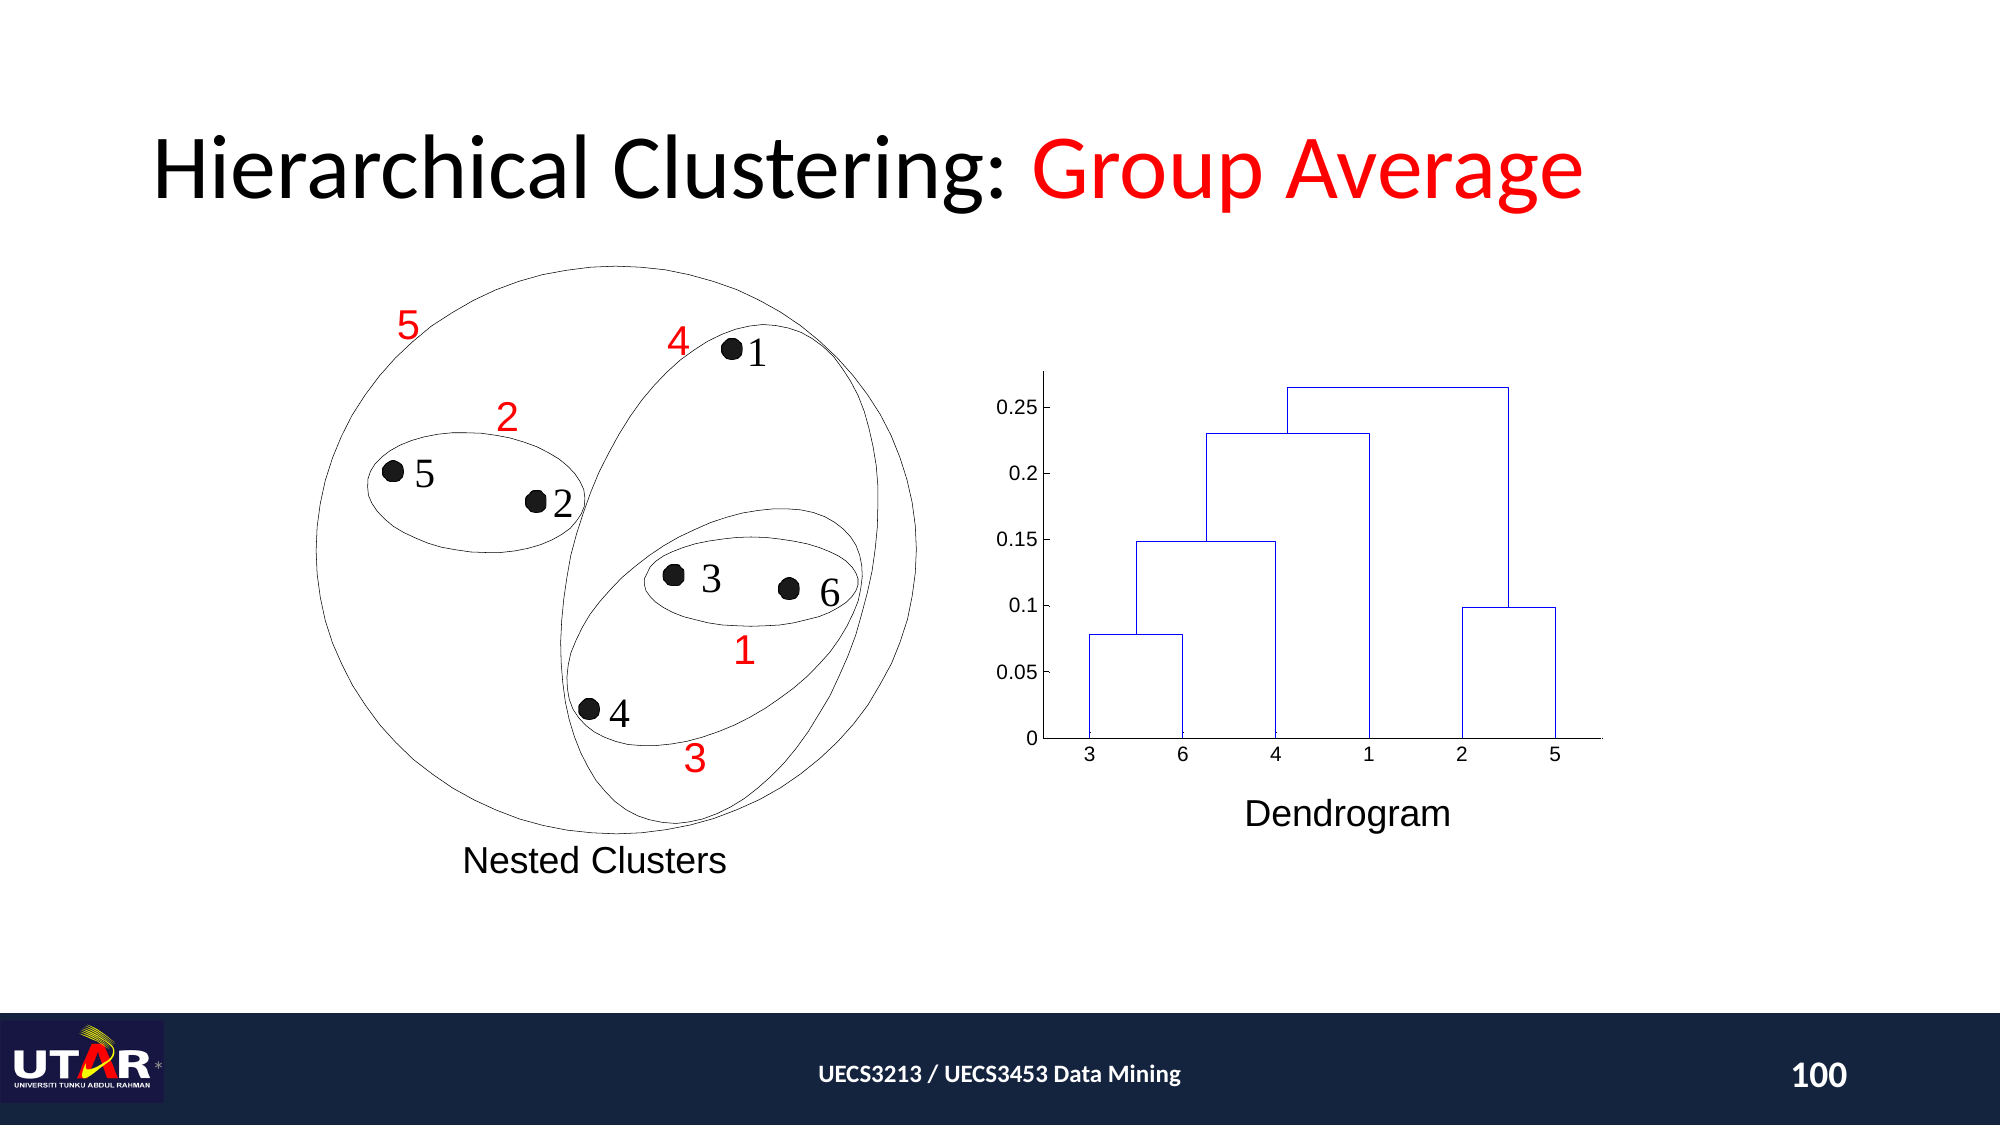

# Hierarchical Clustering: Group Average

5
4
1

2

0.25

5
0.2

2

0.15

3
6

0.1

1

0.05

4

0
3

3
6
4
1
2
5

Dendrogram
Nested Clusters
*
UECS3213 / UECS3453 Data Mining
100